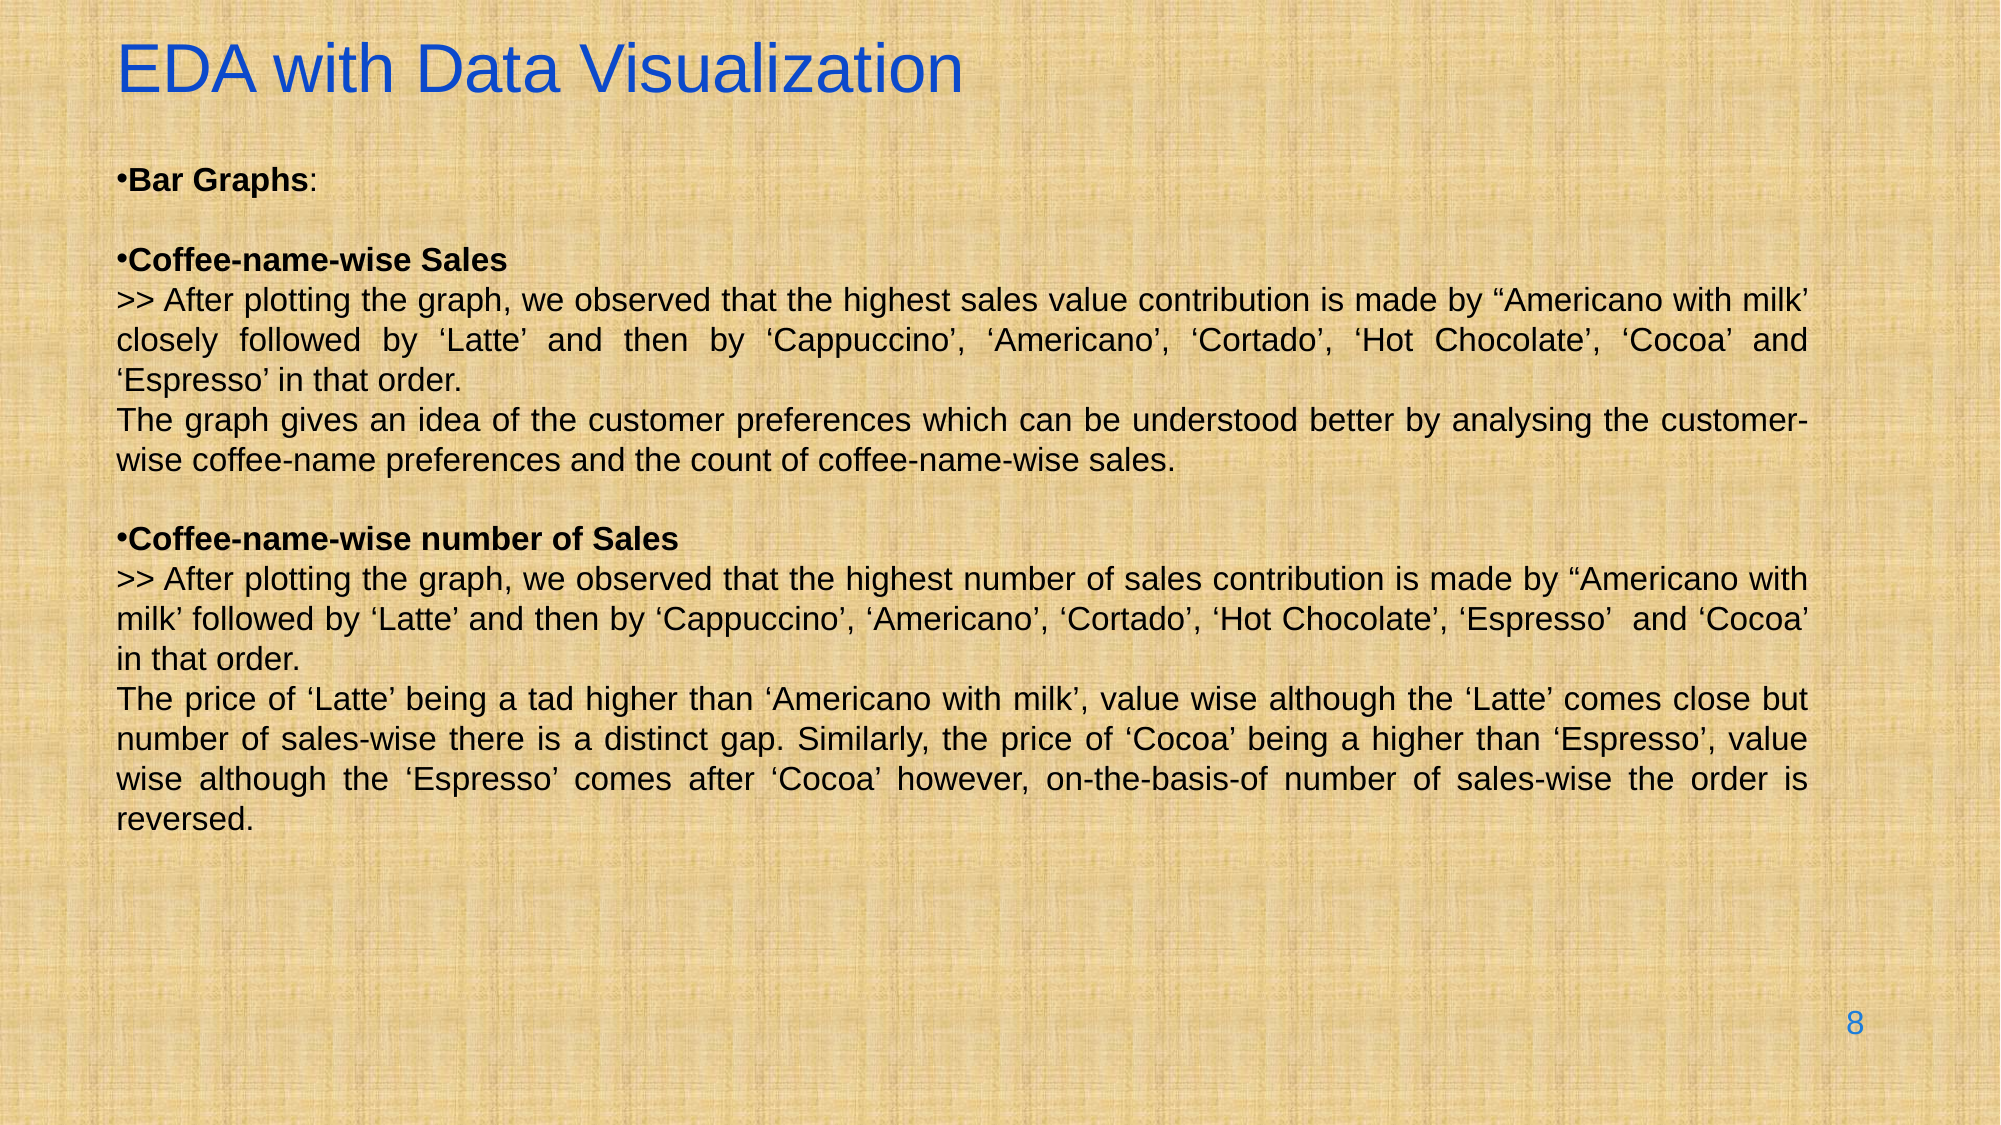

EDA with Data Visualization
Bar Graphs: ​

Coffee-name-wise Sales
>> After plotting the graph, we observed that the highest sales value contribution is made by “Americano with milk’ closely followed by ‘Latte’ and then by ‘Cappuccino’, ‘Americano’, ‘Cortado’, ‘Hot Chocolate’, ‘Cocoa’ and ‘Espresso’ in that order.
The graph gives an idea of the customer preferences which can be understood better by analysing the customer-wise coffee-name preferences and the count of coffee-name-wise sales.

Coffee-name-wise number of Sales
>> After plotting the graph, we observed that the highest number of sales contribution is made by “Americano with milk’ followed by ‘Latte’ and then by ‘Cappuccino’, ‘Americano’, ‘Cortado’, ‘Hot Chocolate’, ‘Espresso’  and ‘Cocoa’ in that order.
The price of ‘Latte’ being a tad higher than ‘Americano with milk’, value wise although the ‘Latte’ comes close but number of sales-wise there is a distinct gap. Similarly, the price of ‘Cocoa’ being a higher than ‘Espresso’, value wise although the ‘Espresso’ comes after ‘Cocoa’ however, on-the-basis-of number of sales-wise the order is reversed.
8